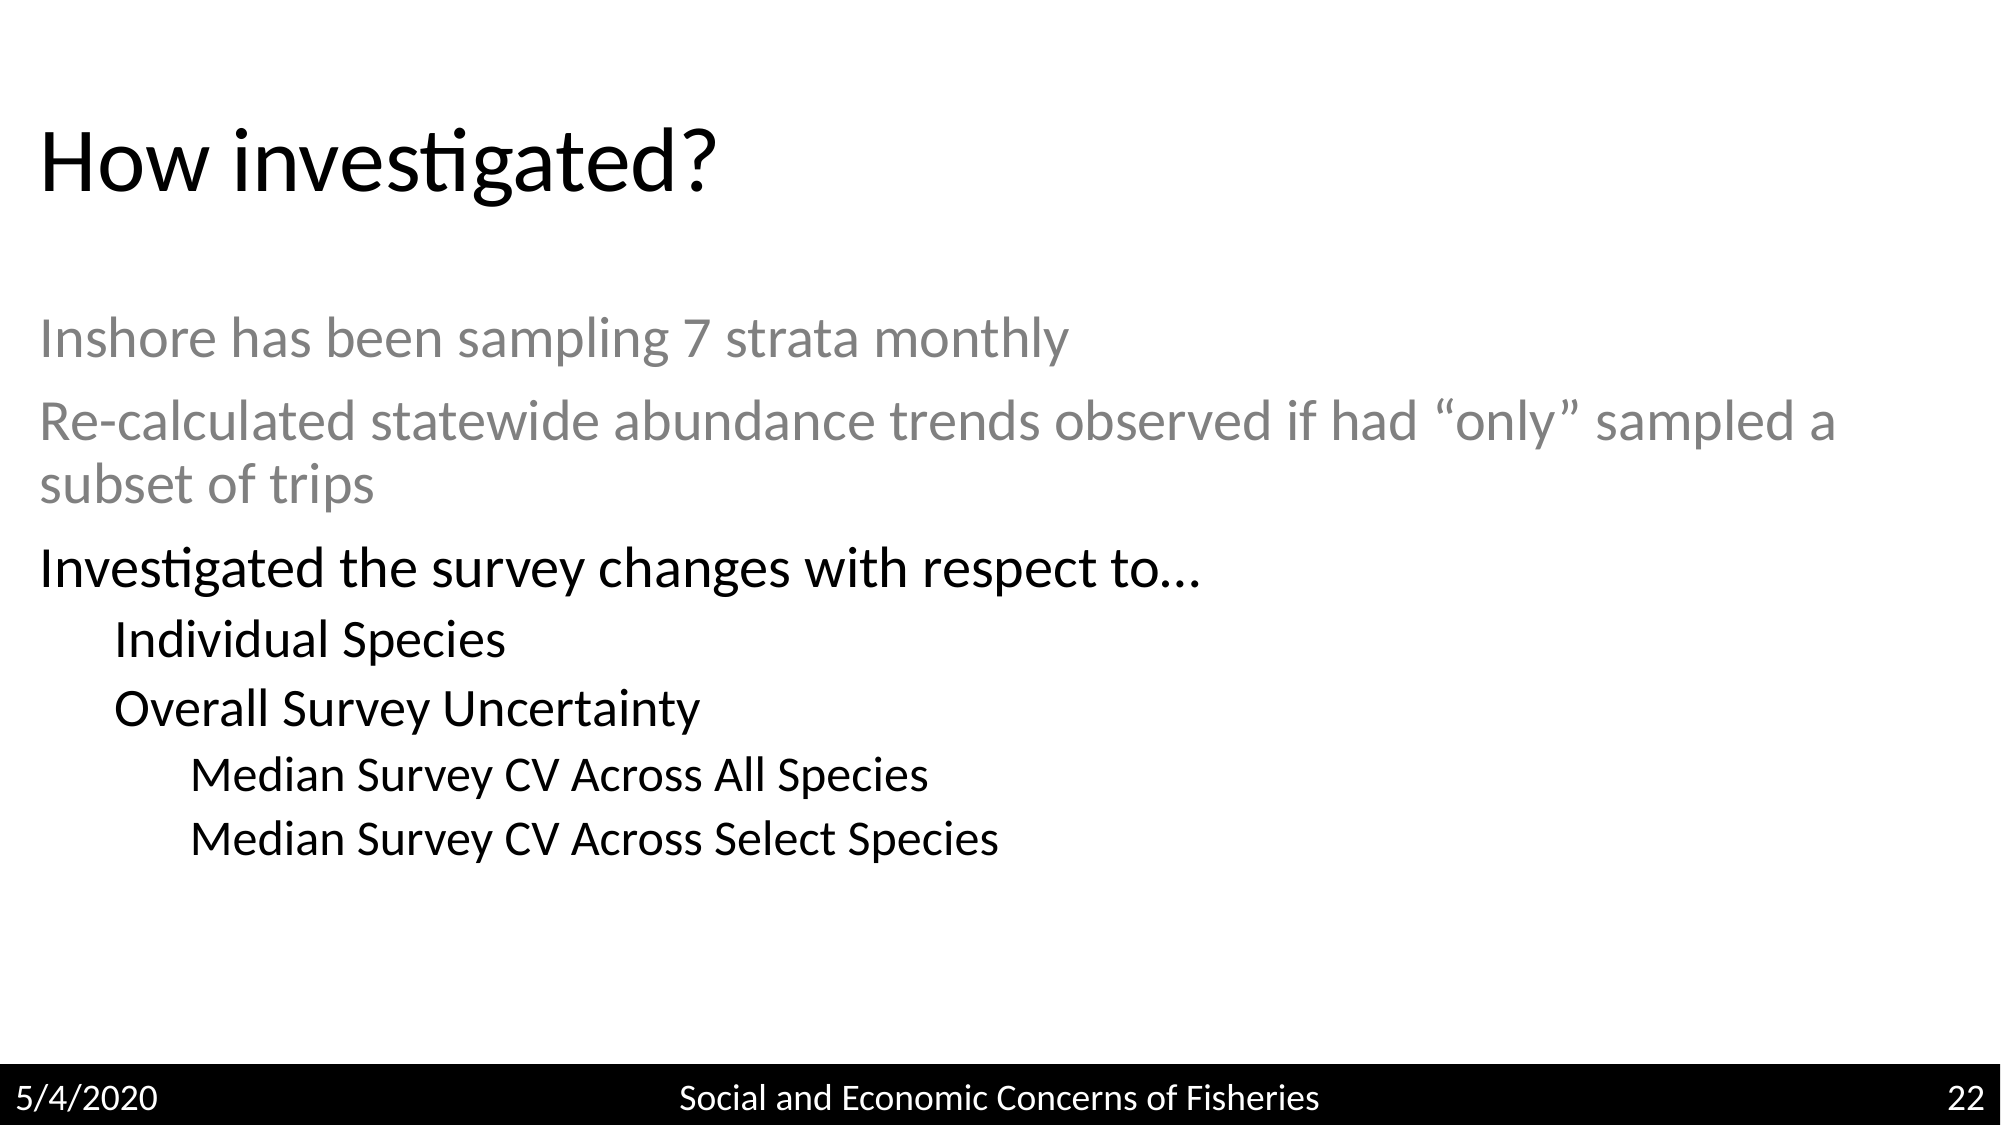

# How investigated?
Inshore has been sampling 7 strata monthly
Re-calculated statewide abundance trends observed if had “only” sampled a subset of trips
Investigated the survey changes with respect to…
Individual Species
Overall Survey Uncertainty
Median Survey CV Across All Species
Median Survey CV Across Select Species

5/4/2020
Social and Economic Concerns of Fisheries
22